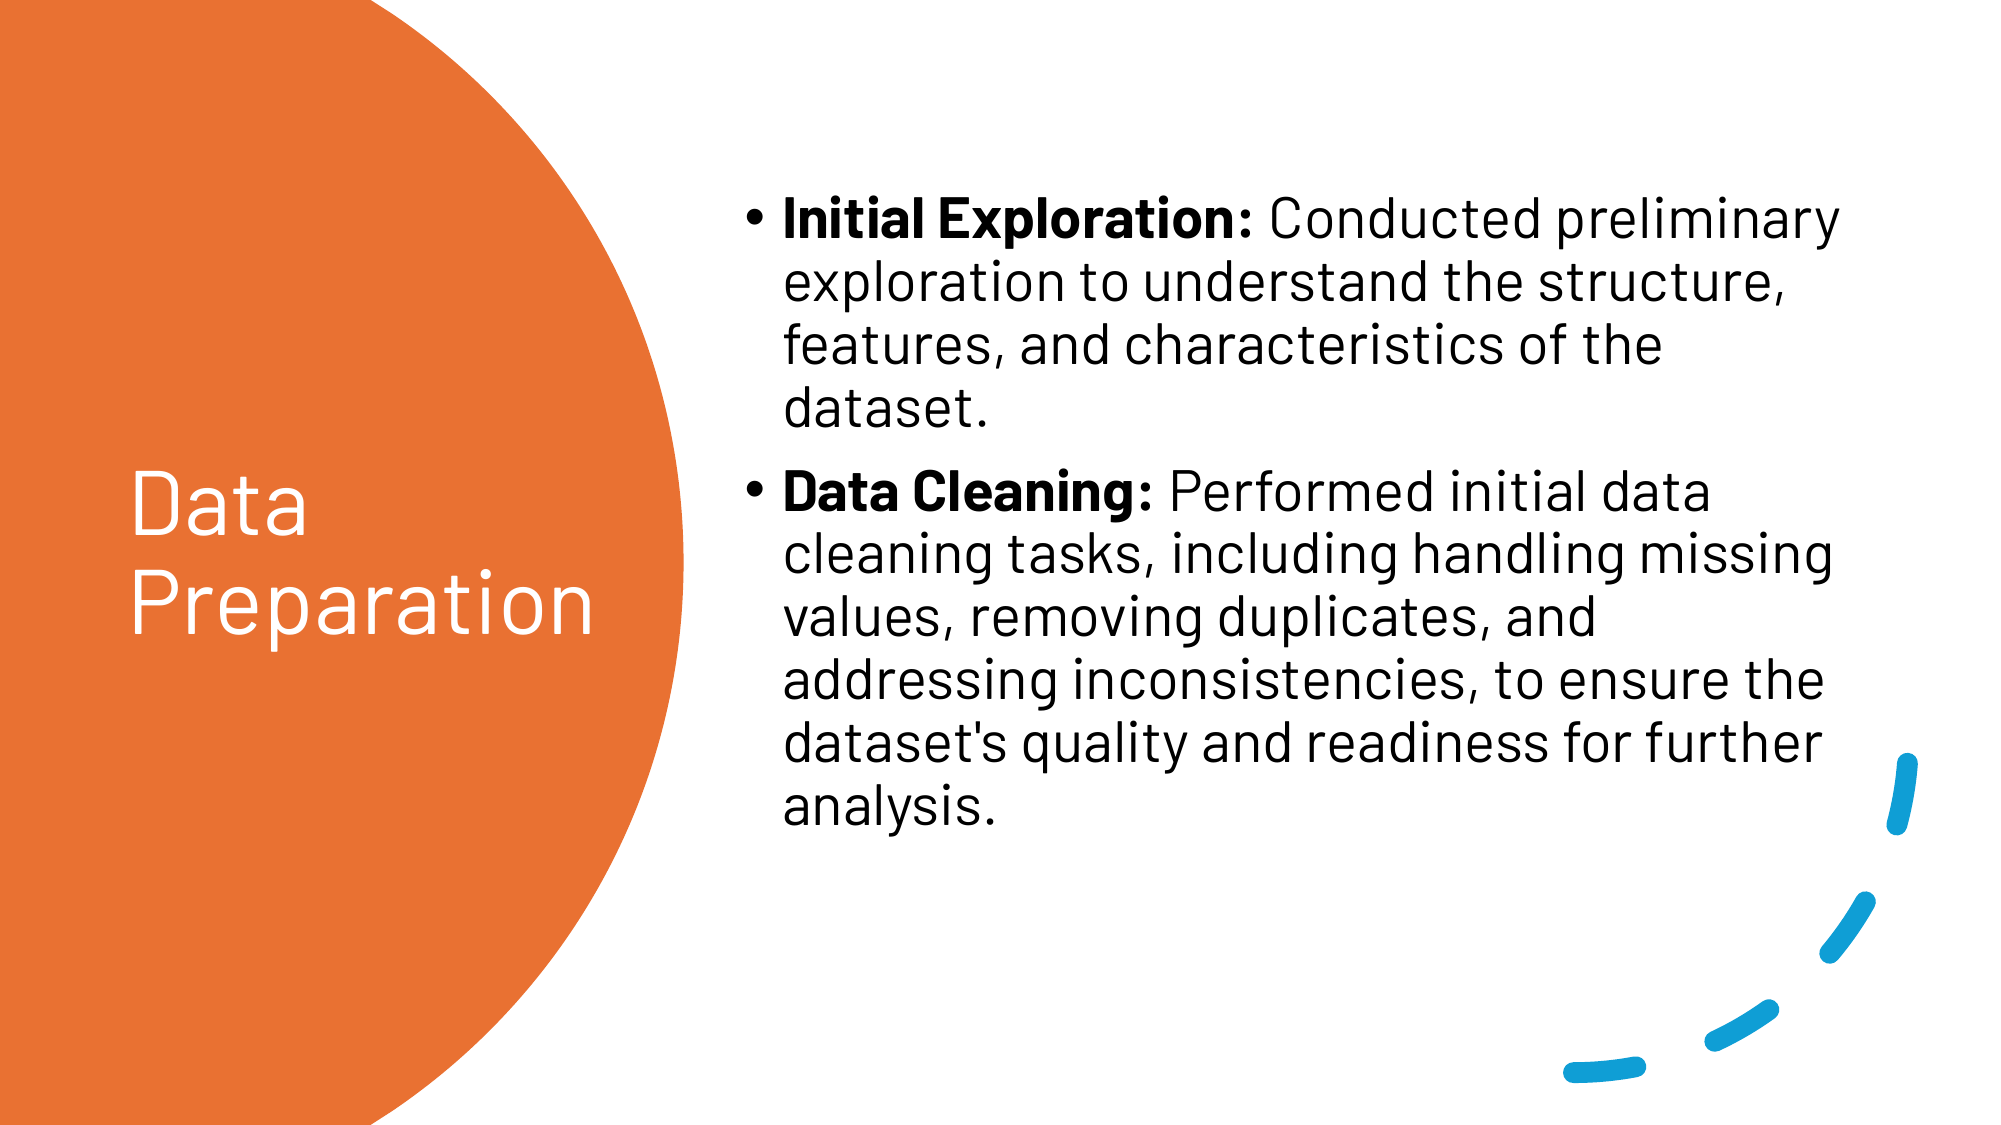

Initial Exploration: Conducted preliminary exploration to understand the structure, features, and characteristics of the dataset.
Data Cleaning: Performed initial data cleaning tasks, including handling missing values, removing duplicates, and addressing inconsistencies, to ensure the dataset's quality and readiness for further analysis.

# Data Preparation